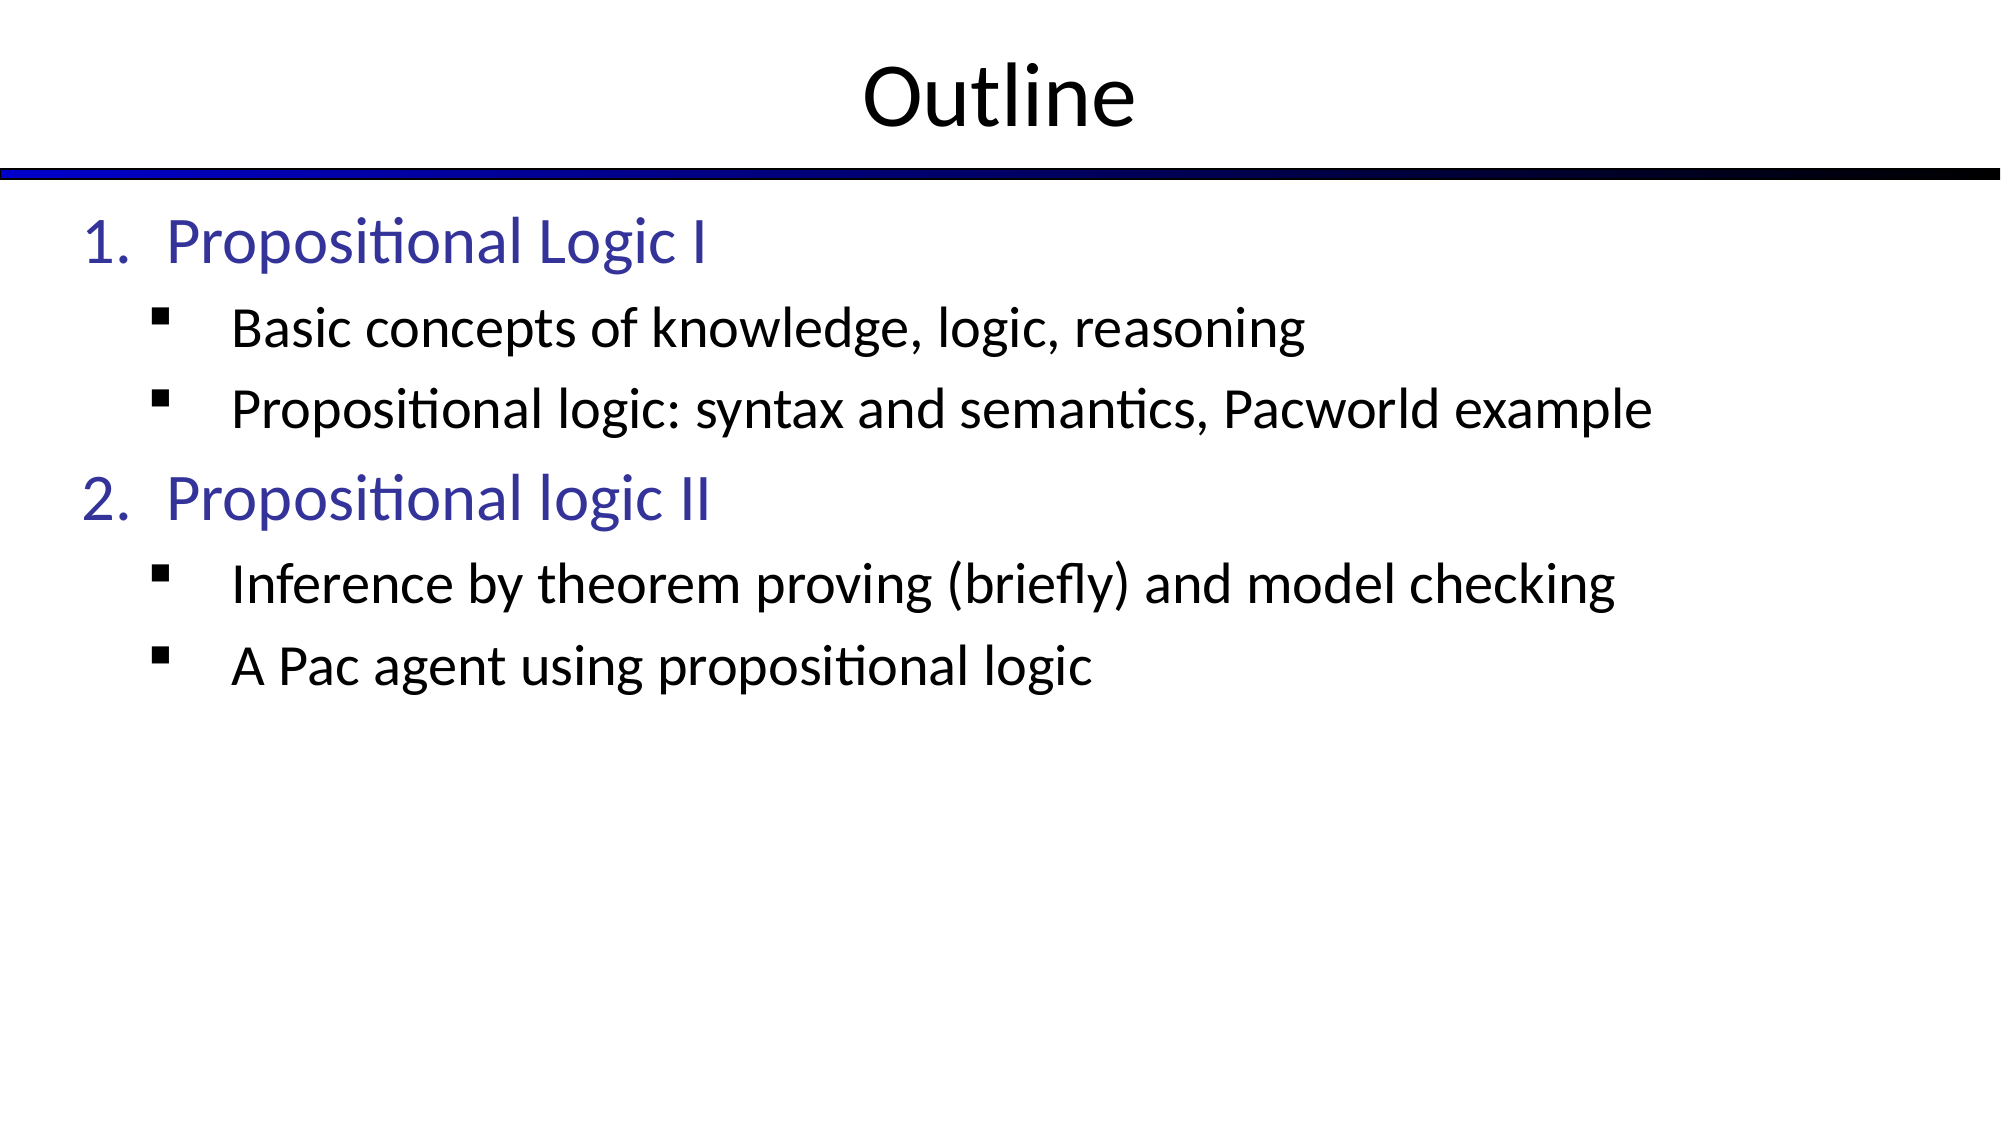

# Outline
Propositional Logic I
Basic concepts of knowledge, logic, reasoning
Propositional logic: syntax and semantics, Pacworld example
Propositional logic II
Inference by theorem proving (briefly) and model checking
A Pac agent using propositional logic